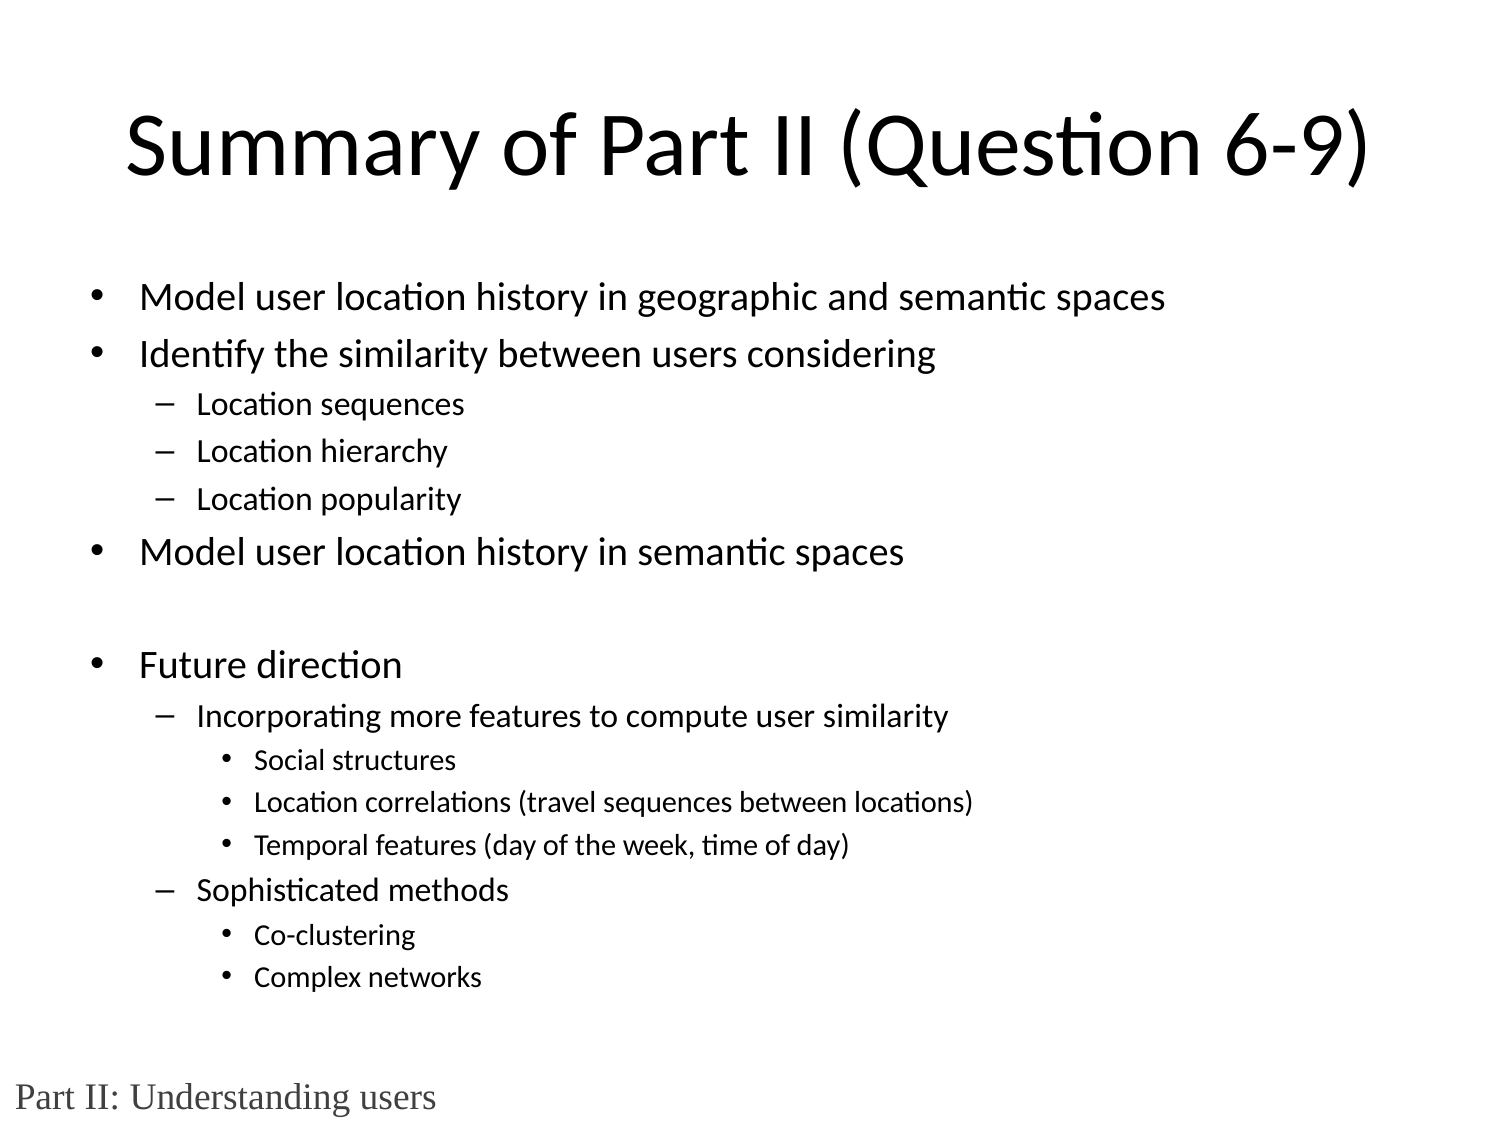

# Summary of Part II (Question 6-9)
Model user location history in geographic and semantic spaces
Identify the similarity between users considering
Location sequences
Location hierarchy
Location popularity
Model user location history in semantic spaces

Future direction
Incorporating more features to compute user similarity
Social structures
Location correlations (travel sequences between locations)
Temporal features (day of the week, time of day)
Sophisticated methods
Co-clustering
Complex networks
Part II: Understanding users